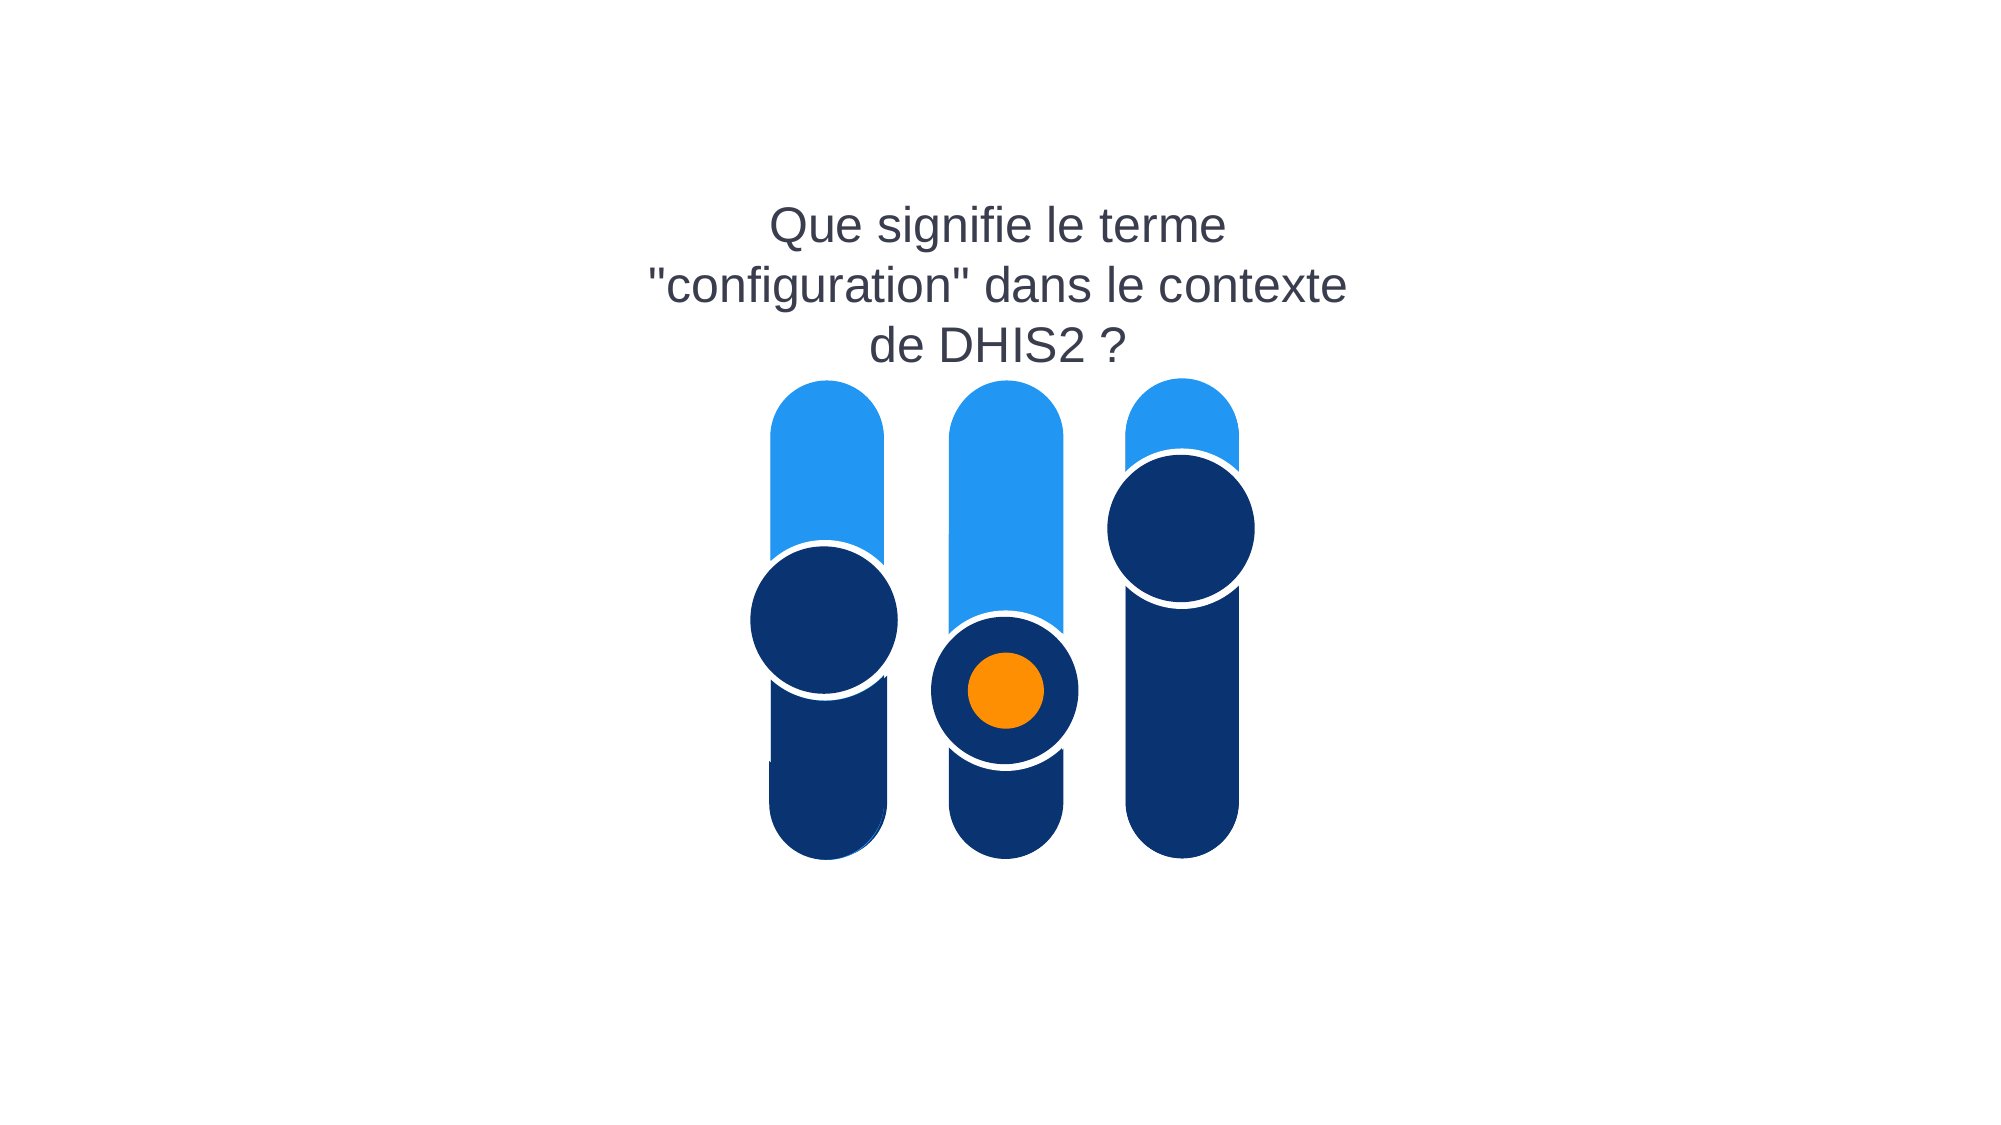

Que signifie le terme "configuration" dans le contexte de DHIS2 ?